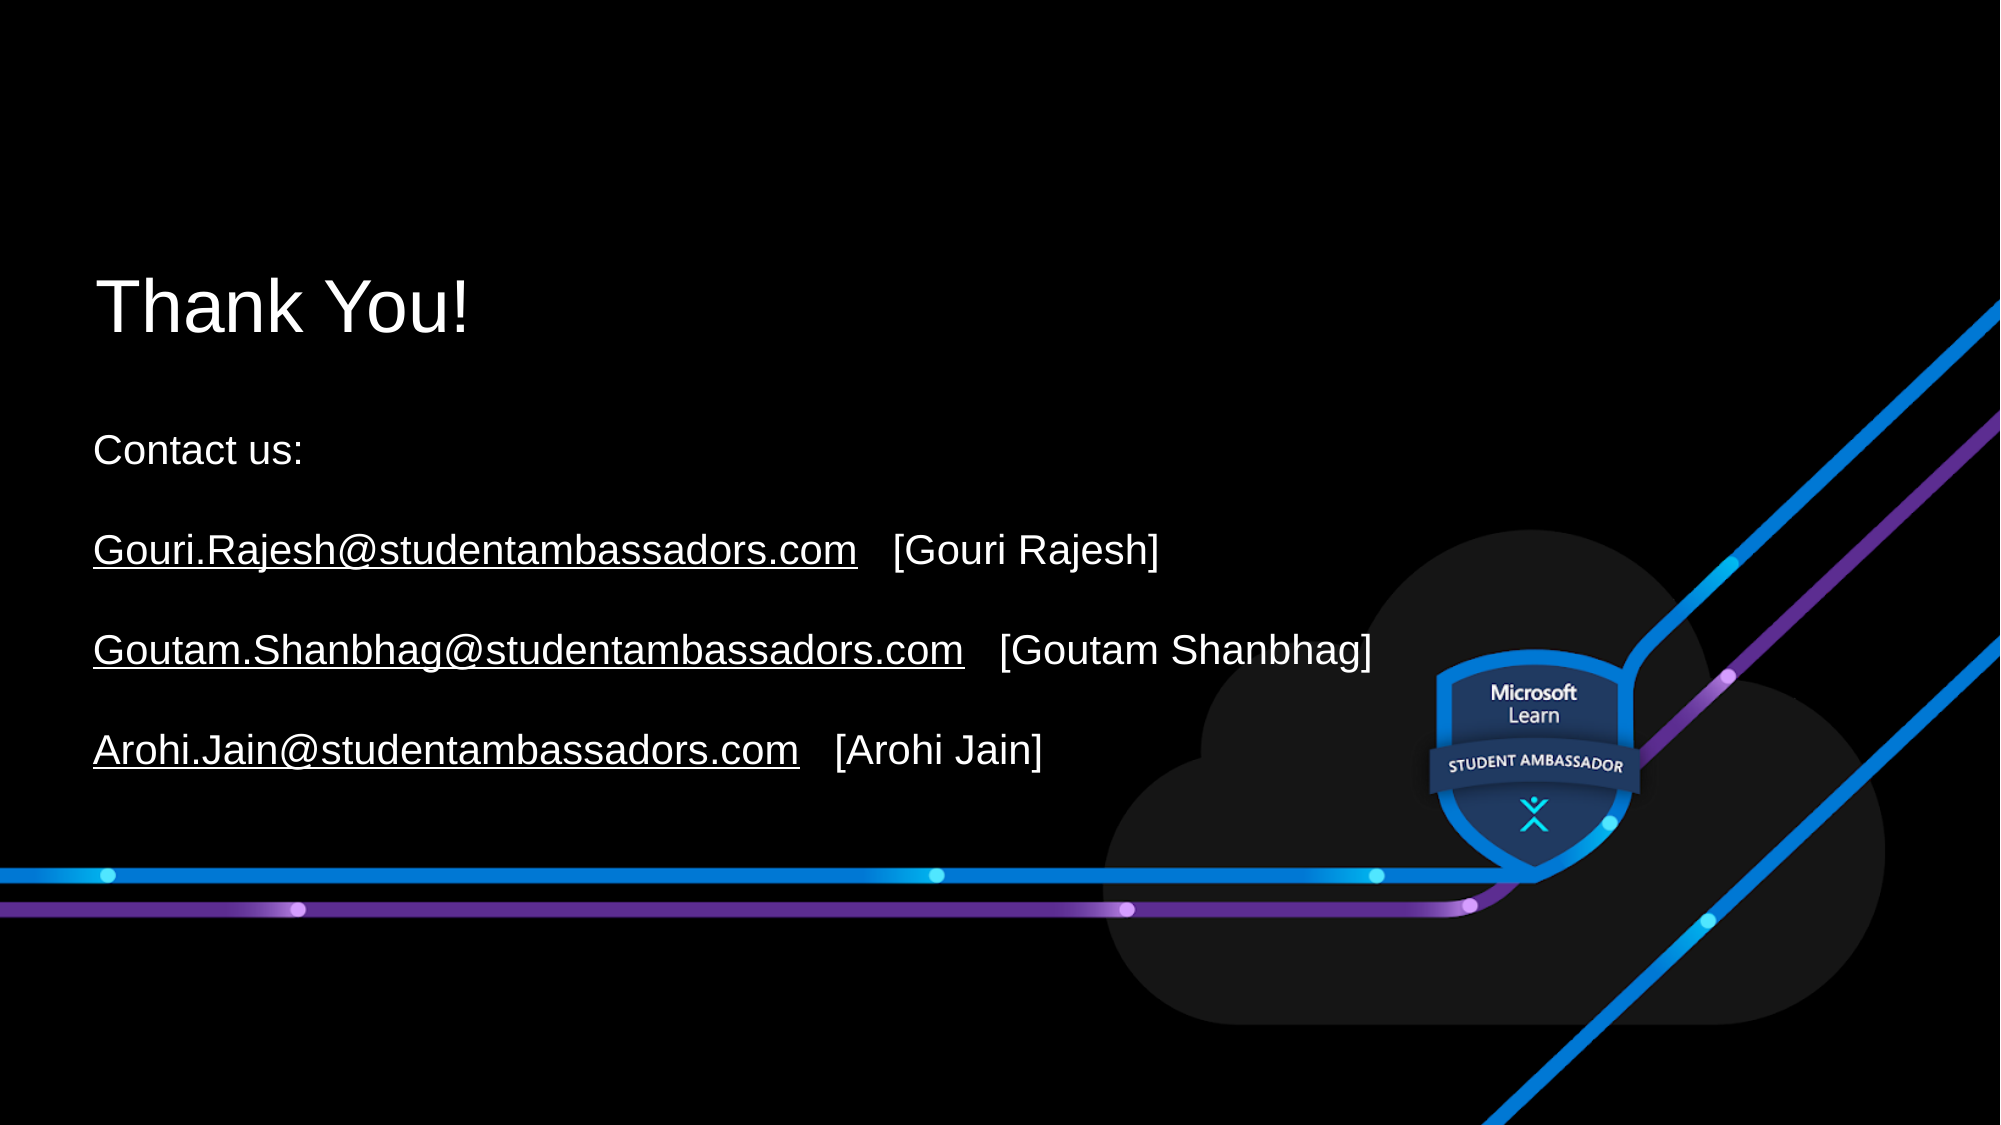

# Thank You!
Contact us:
Gouri.Rajesh@studentambassadors.com   [Gouri Rajesh]
Goutam.Shanbhag@studentambassadors.com   [Goutam Shanbhag]
Arohi.Jain@studentambassadors.com   [Arohi Jain]